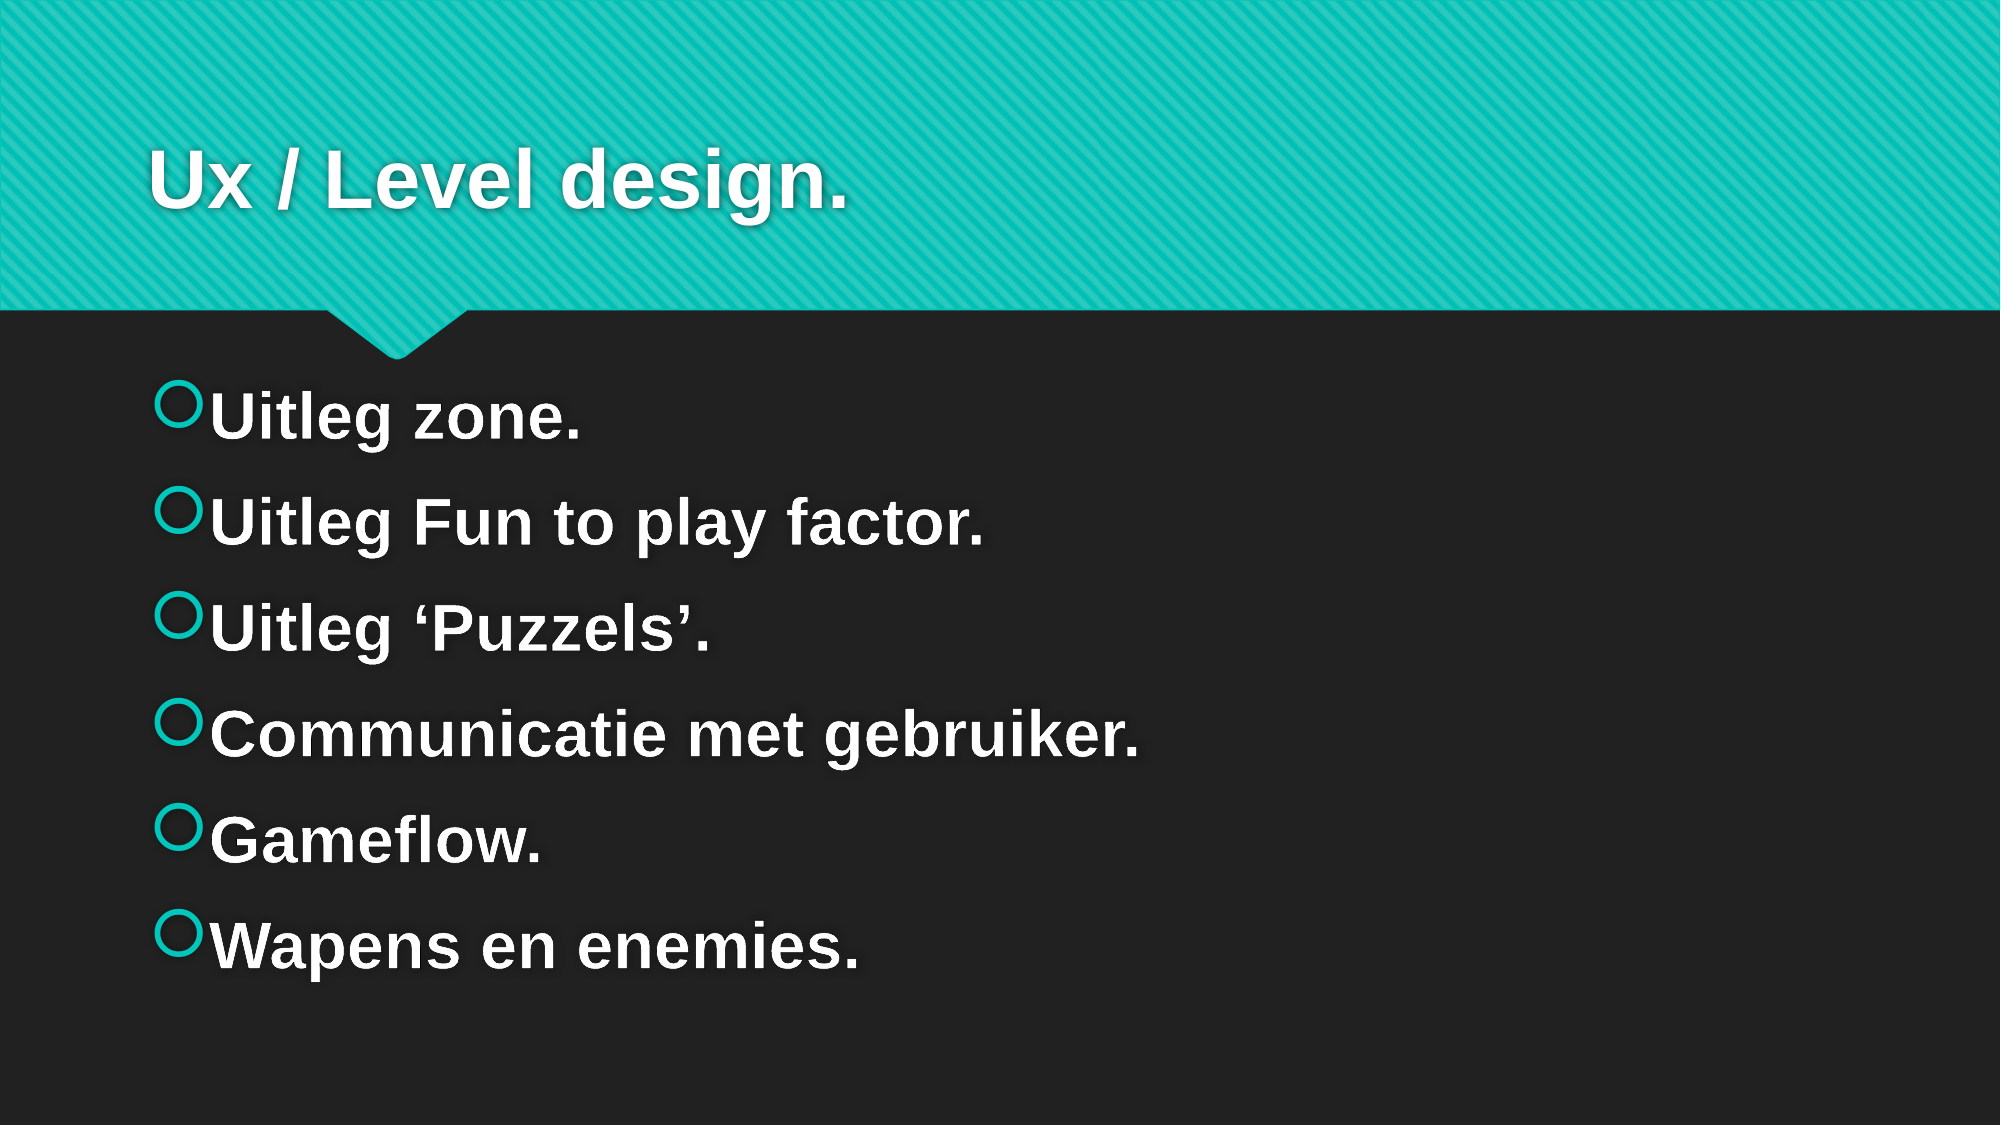

# Ux / Level design.
Uitleg zone.
Uitleg Fun to play factor.
Uitleg ‘Puzzels’.
Communicatie met gebruiker.
Gameflow.
Wapens en enemies.